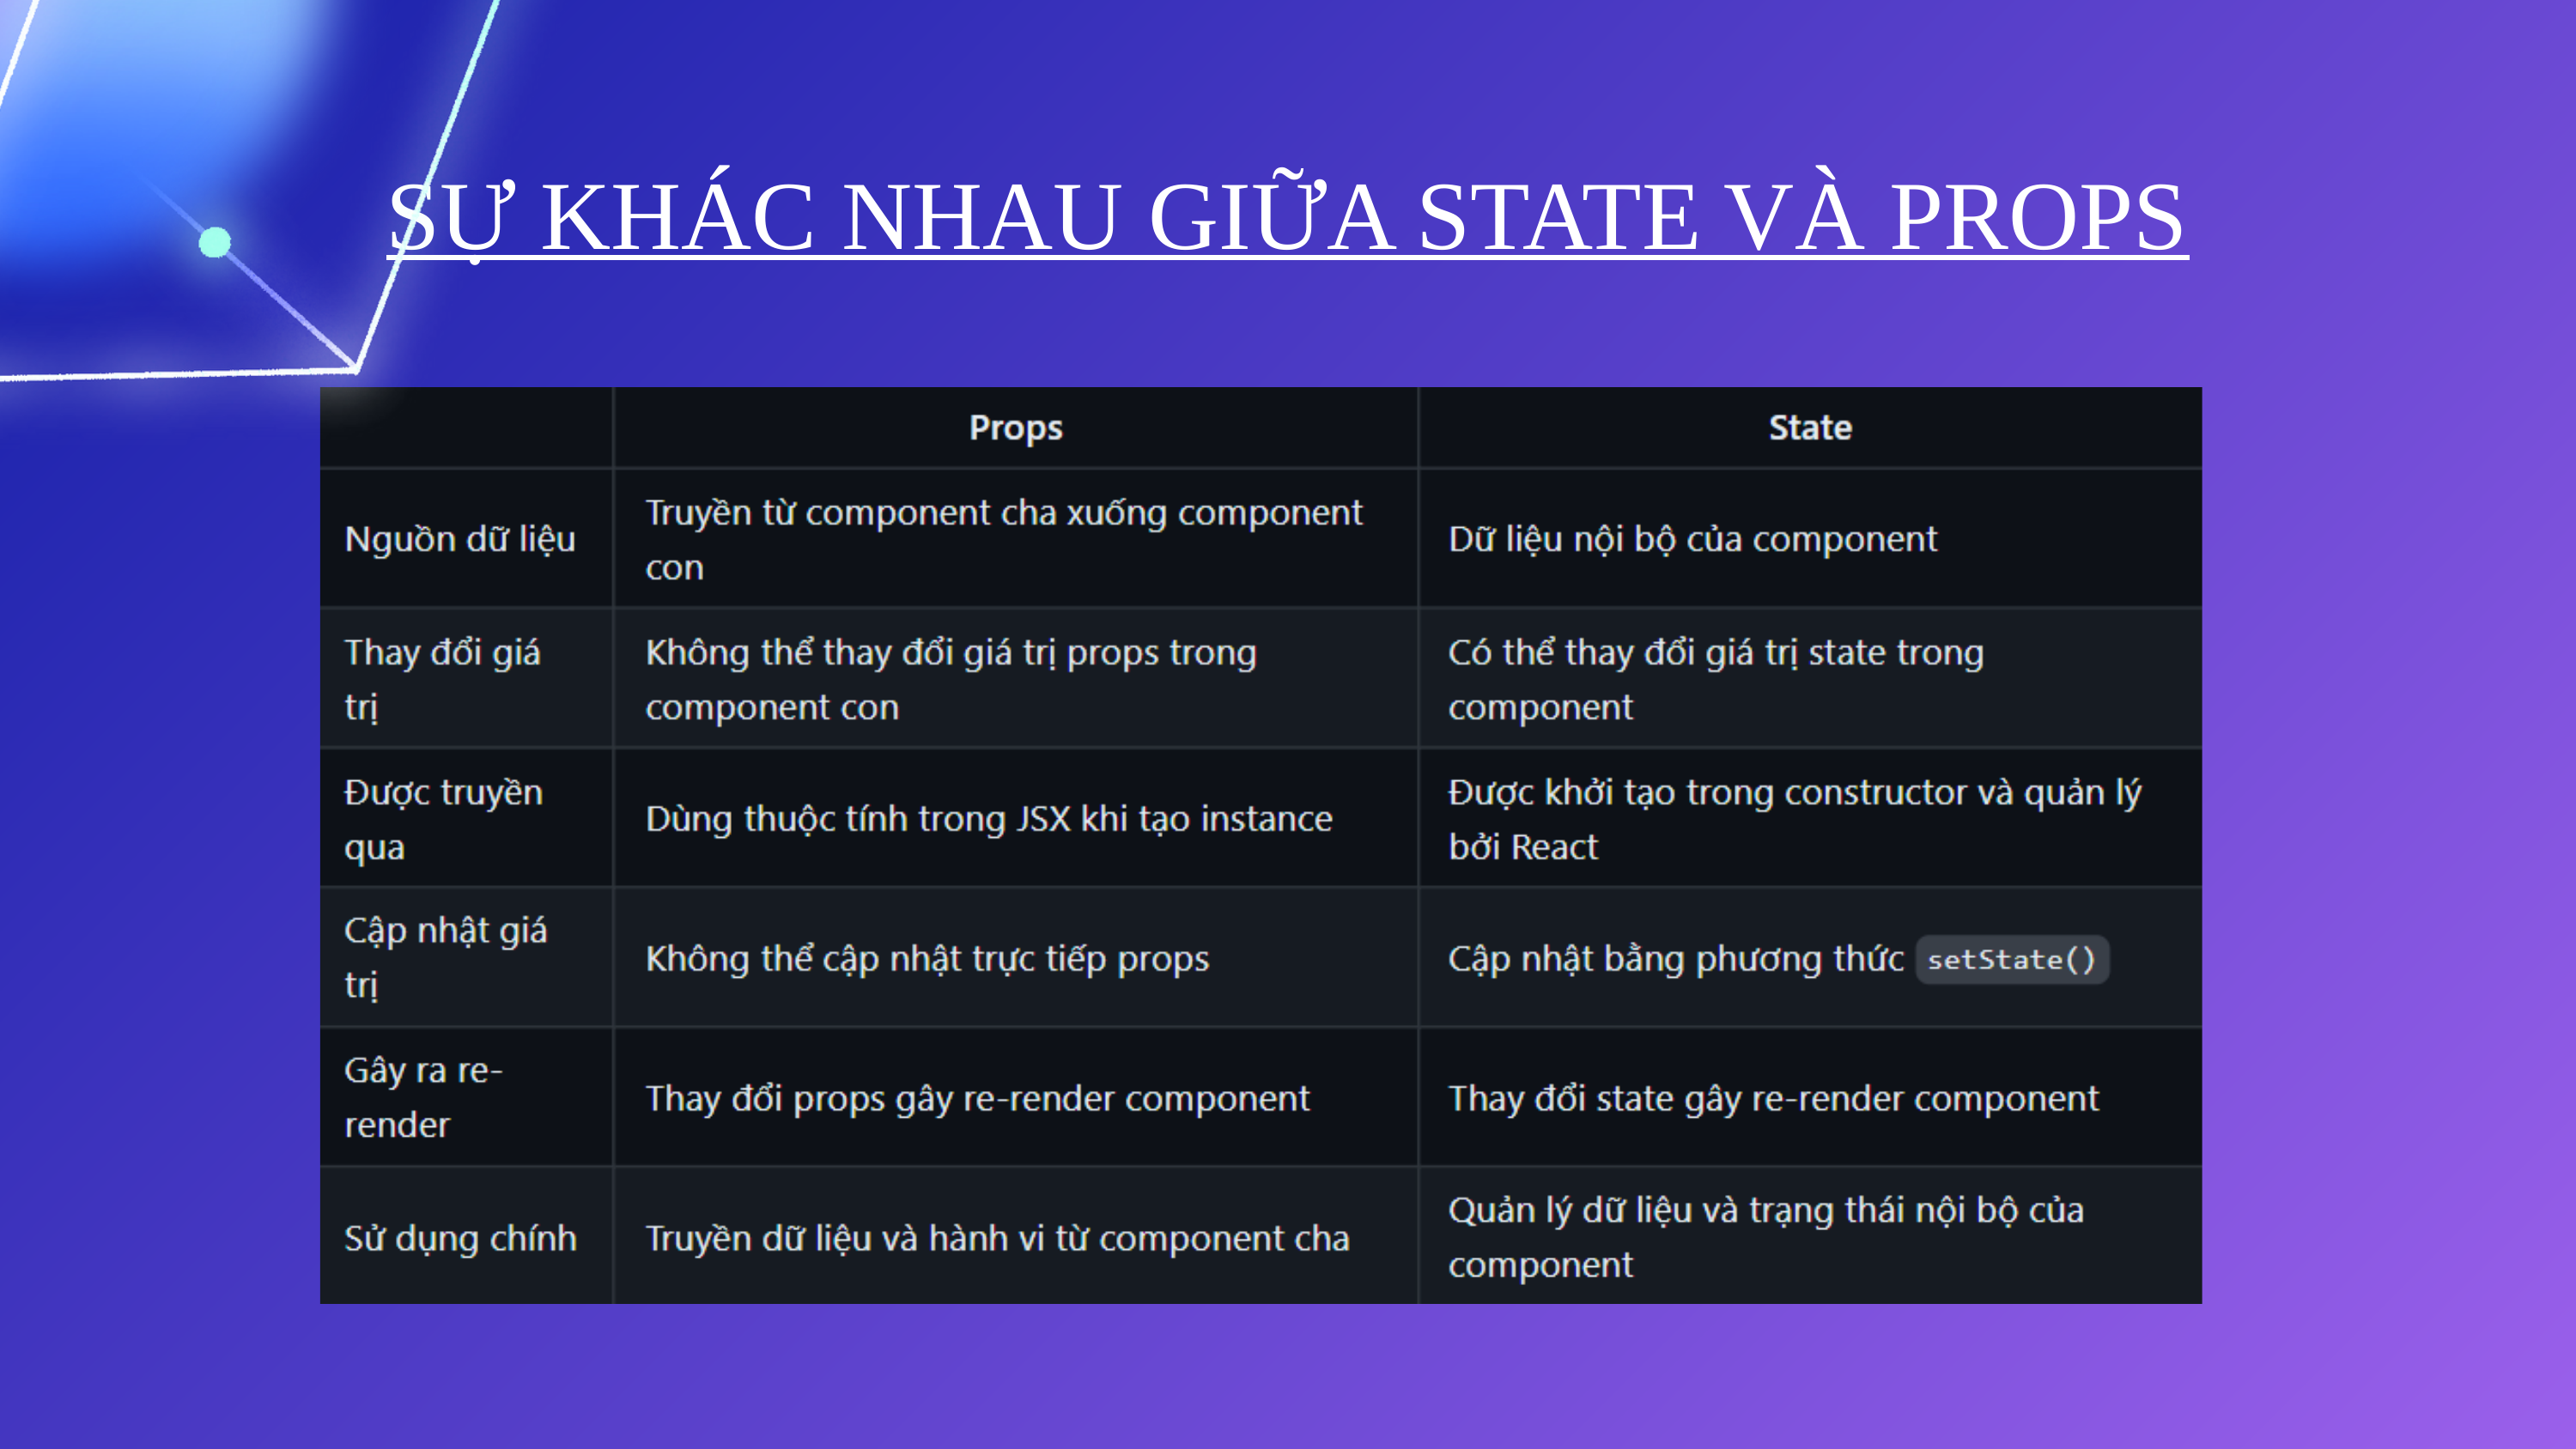

SỰ KHÁC NHAU GIỮA STATE VÀ PROPS